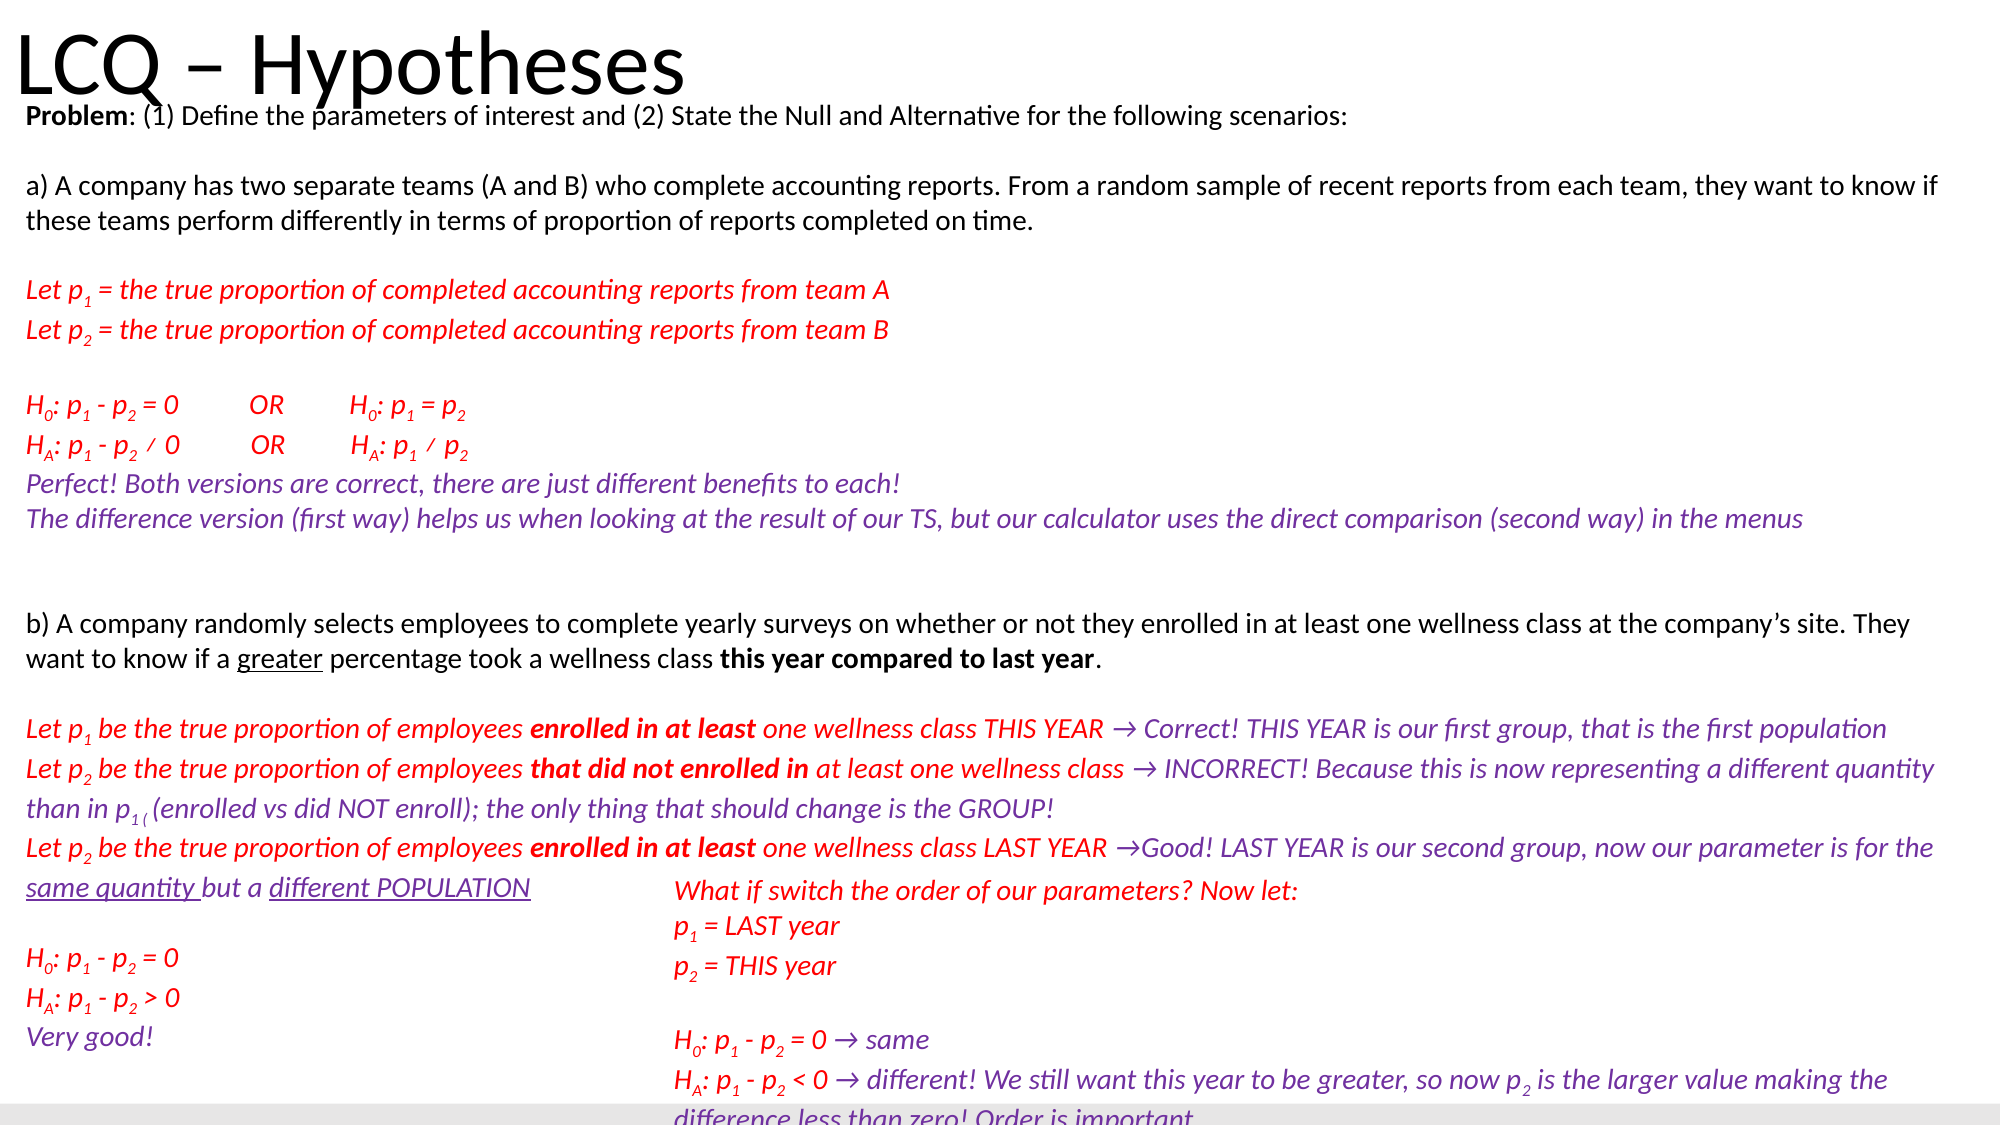

# LCQ – Hypotheses
Problem: (1) Define the parameters of interest and (2) State the Null and Alternative for the following scenarios:

a) A company has two separate teams (A and B) who complete accounting reports. From a random sample of recent reports from each team, they want to know if these teams perform differently in terms of proportion of reports completed on time.

Let p1 = the true proportion of completed accounting reports from team A
Let p2 = the true proportion of completed accounting reports from team B

H0: p1 - p2 = 0           OR          H0: p1 = p2
HA: p1 - p2 ≠ 0           OR          HA: p1 ≠ p2
Perfect! Both versions are correct, there are just different benefits to each!
The difference version (first way) helps us when looking at the result of our TS, but our calculator uses the direct comparison (second way) in the menus

b) A company randomly selects employees to complete yearly surveys on whether or not they enrolled in at least one wellness class at the company’s site. They want to know if a greater percentage took a wellness class this year compared to last year.

Let p1 be the true proportion of employees enrolled in at least one wellness class THIS YEAR → Correct! THIS YEAR is our first group, that is the first population
Let p2 be the true proportion of employees that did not enrolled in at least one wellness class → INCORRECT! Because this is now representing a different quantity than in p1 ( (enrolled vs did NOT enroll); the only thing that should change is the GROUP!
Let p2 be the true proportion of employees enrolled in at least one wellness class LAST YEAR →Good! LAST YEAR is our second group, now our parameter is for the same quantity but a different POPULATION

H0: p1 - p2 = 0
HA: p1 - p2 > 0
Very good!
What if switch the order of our parameters? Now let:
p1 = LAST year
p2 = THIS year

H0: p1 - p2 = 0 → same
HA: p1 - p2 < 0 → different! We still want this year to be greater, so now p2 is the larger value making the difference less than zero! Order is important